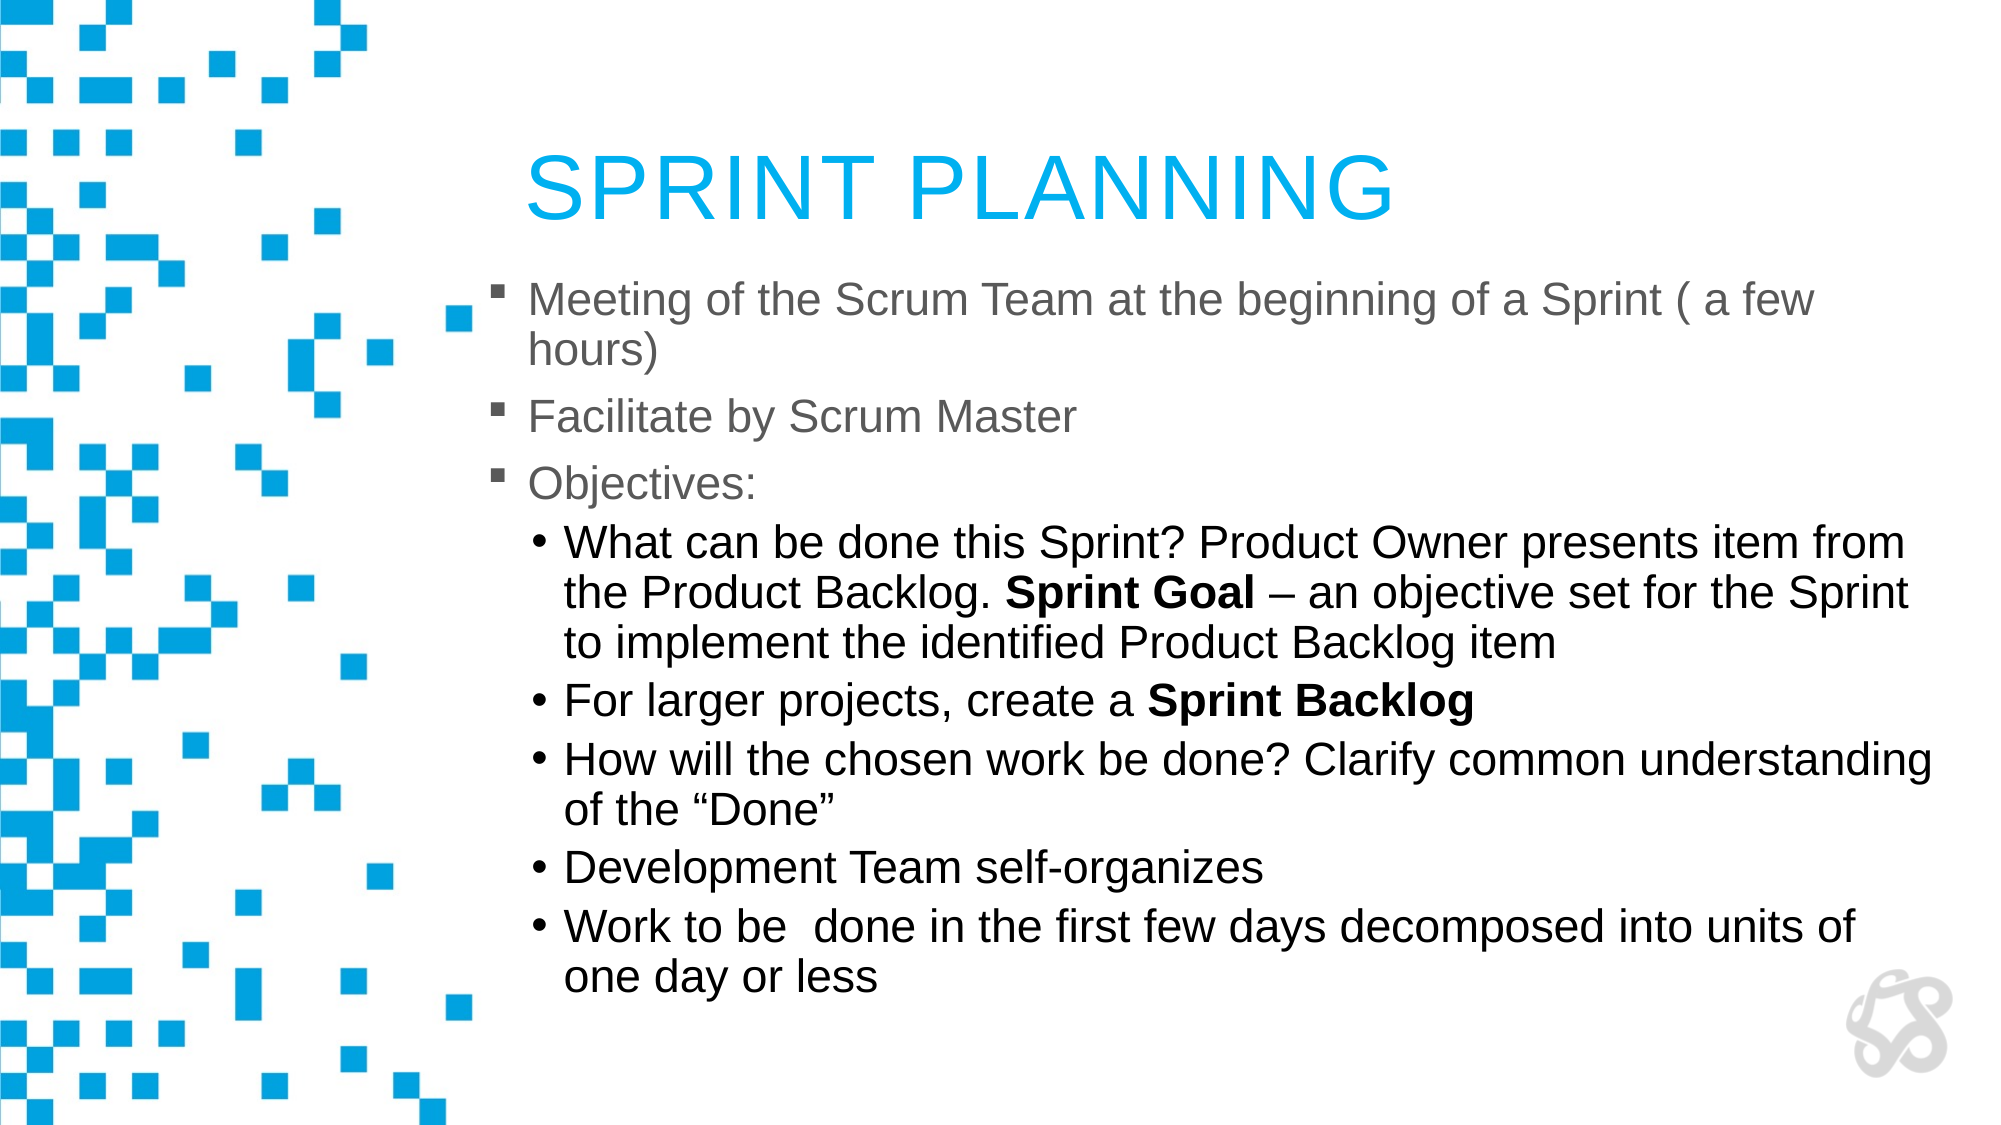

# Sprint Planning
Meeting of the Scrum Team at the beginning of a Sprint ( a few hours)
Facilitate by Scrum Master
Objectives:
What can be done this Sprint? Product Owner presents item from  the Product Backlog. Sprint Goal – an objective set for the Sprint to implement the identified Product Backlog item
For larger projects, create a Sprint Backlog
How will the chosen work be done? Clarify common understanding of the “Done”
Development Team self-organizes
Work to be  done in the first few days decomposed into units of one day or less